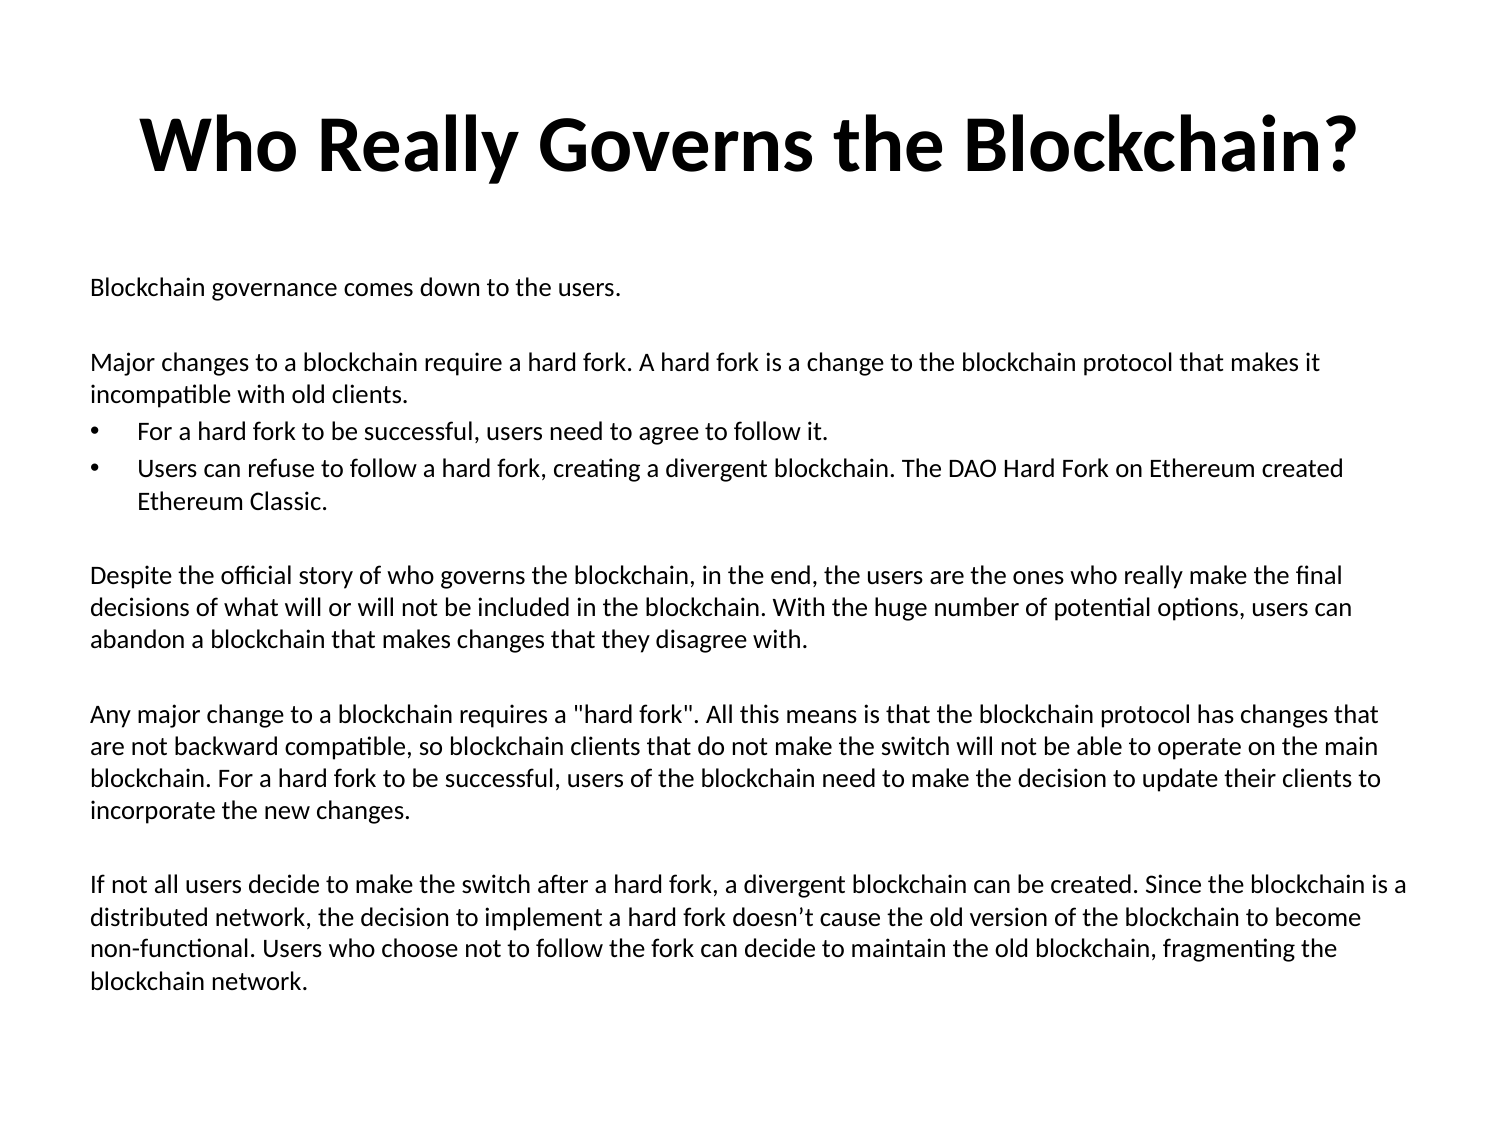

# Who Really Governs the Blockchain?
Blockchain governance comes down to the users.

Major changes to a blockchain require a hard fork. A hard fork is a change to the blockchain protocol that makes it incompatible with old clients.
For a hard fork to be successful, users need to agree to follow it.
Users can refuse to follow a hard fork, creating a divergent blockchain. The DAO Hard Fork on Ethereum created Ethereum Classic.

Despite the official story of who governs the blockchain, in the end, the users are the ones who really make the final decisions of what will or will not be included in the blockchain. With the huge number of potential options, users can abandon a blockchain that makes changes that they disagree with.

Any major change to a blockchain requires a "hard fork". All this means is that the blockchain protocol has changes that are not backward compatible, so blockchain clients that do not make the switch will not be able to operate on the main blockchain. For a hard fork to be successful, users of the blockchain need to make the decision to update their clients to incorporate the new changes.

If not all users decide to make the switch after a hard fork, a divergent blockchain can be created. Since the blockchain is a distributed network, the decision to implement a hard fork doesn’t cause the old version of the blockchain to become non-functional. Users who choose not to follow the fork can decide to maintain the old blockchain, fragmenting the blockchain network.